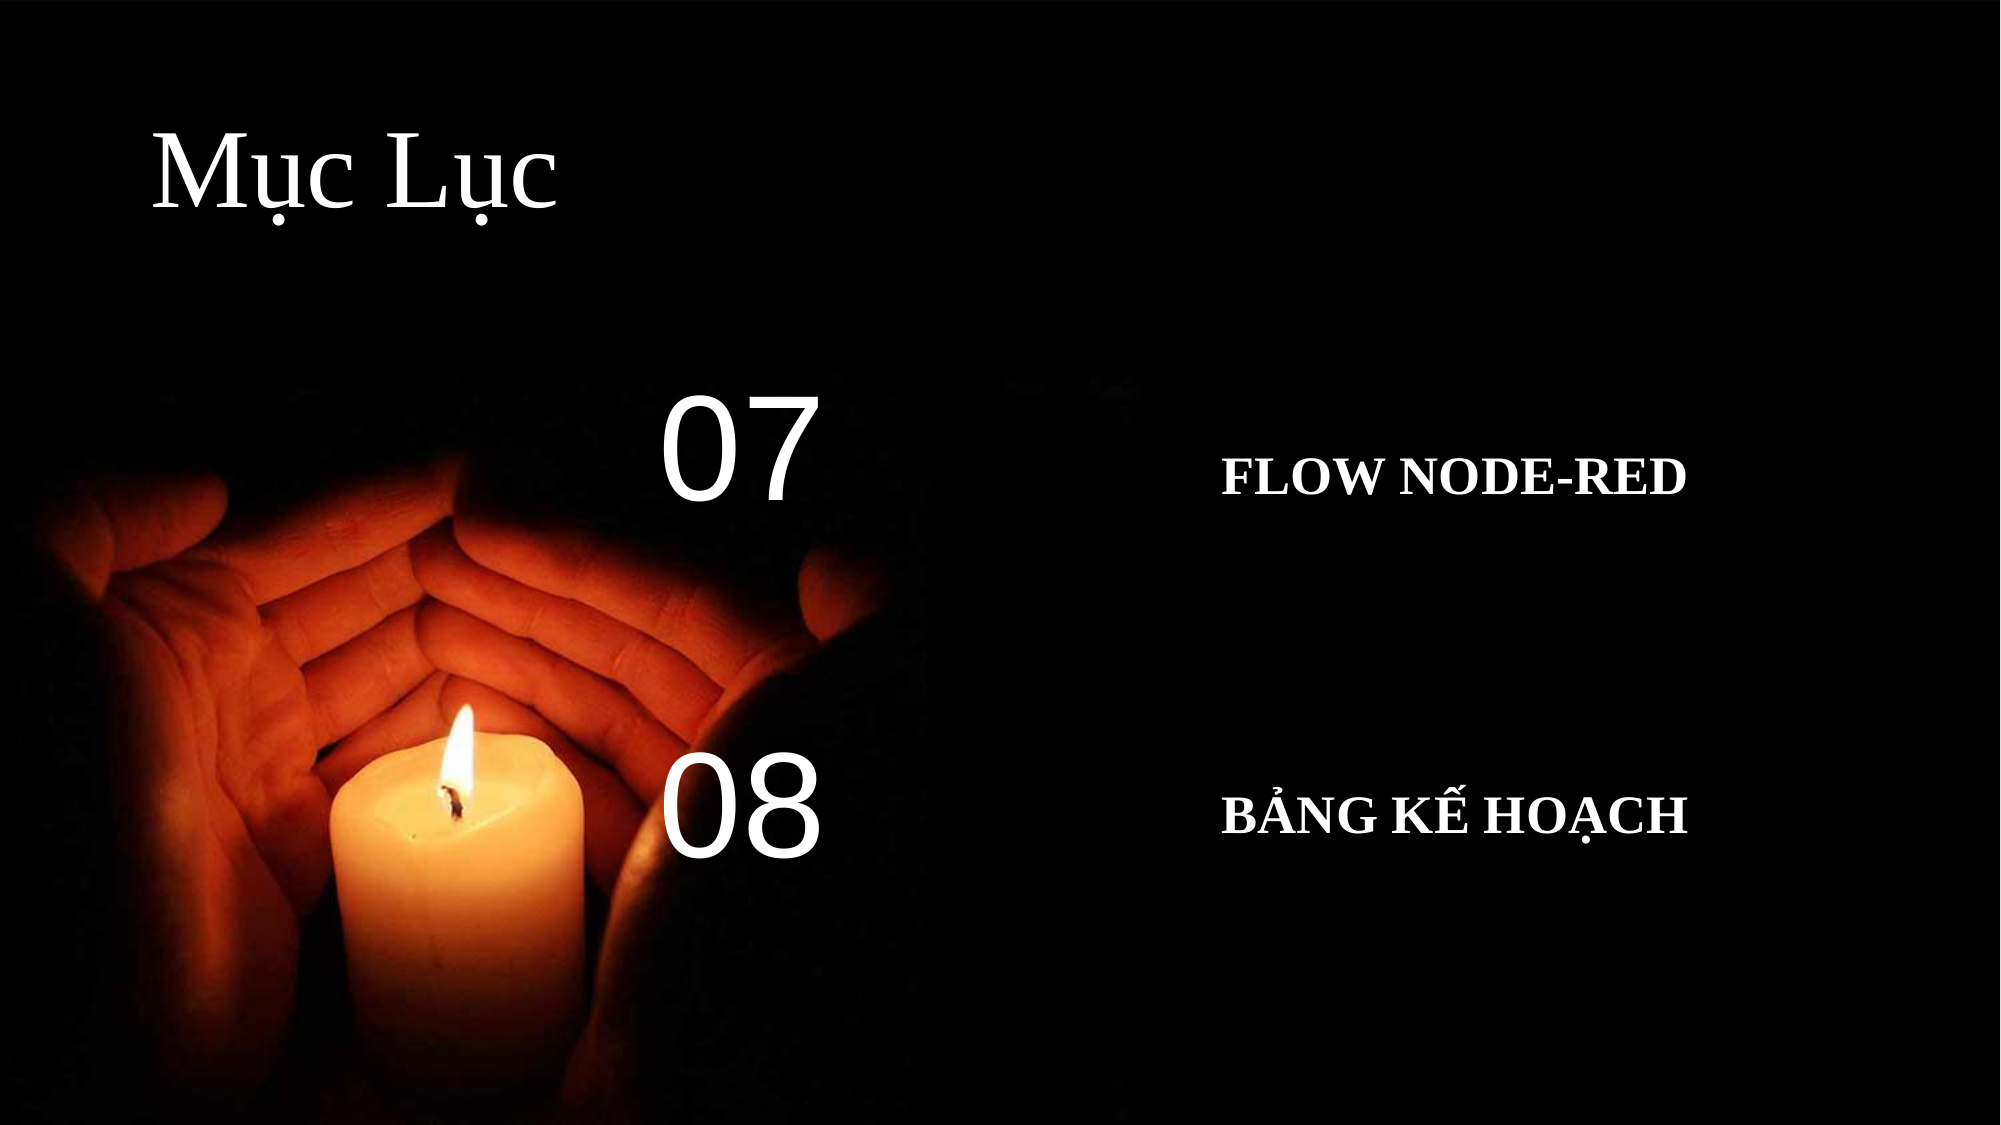

Mục Lục

07
FLOW NODE-RED
08
BẢNG KẾ HOẠCH